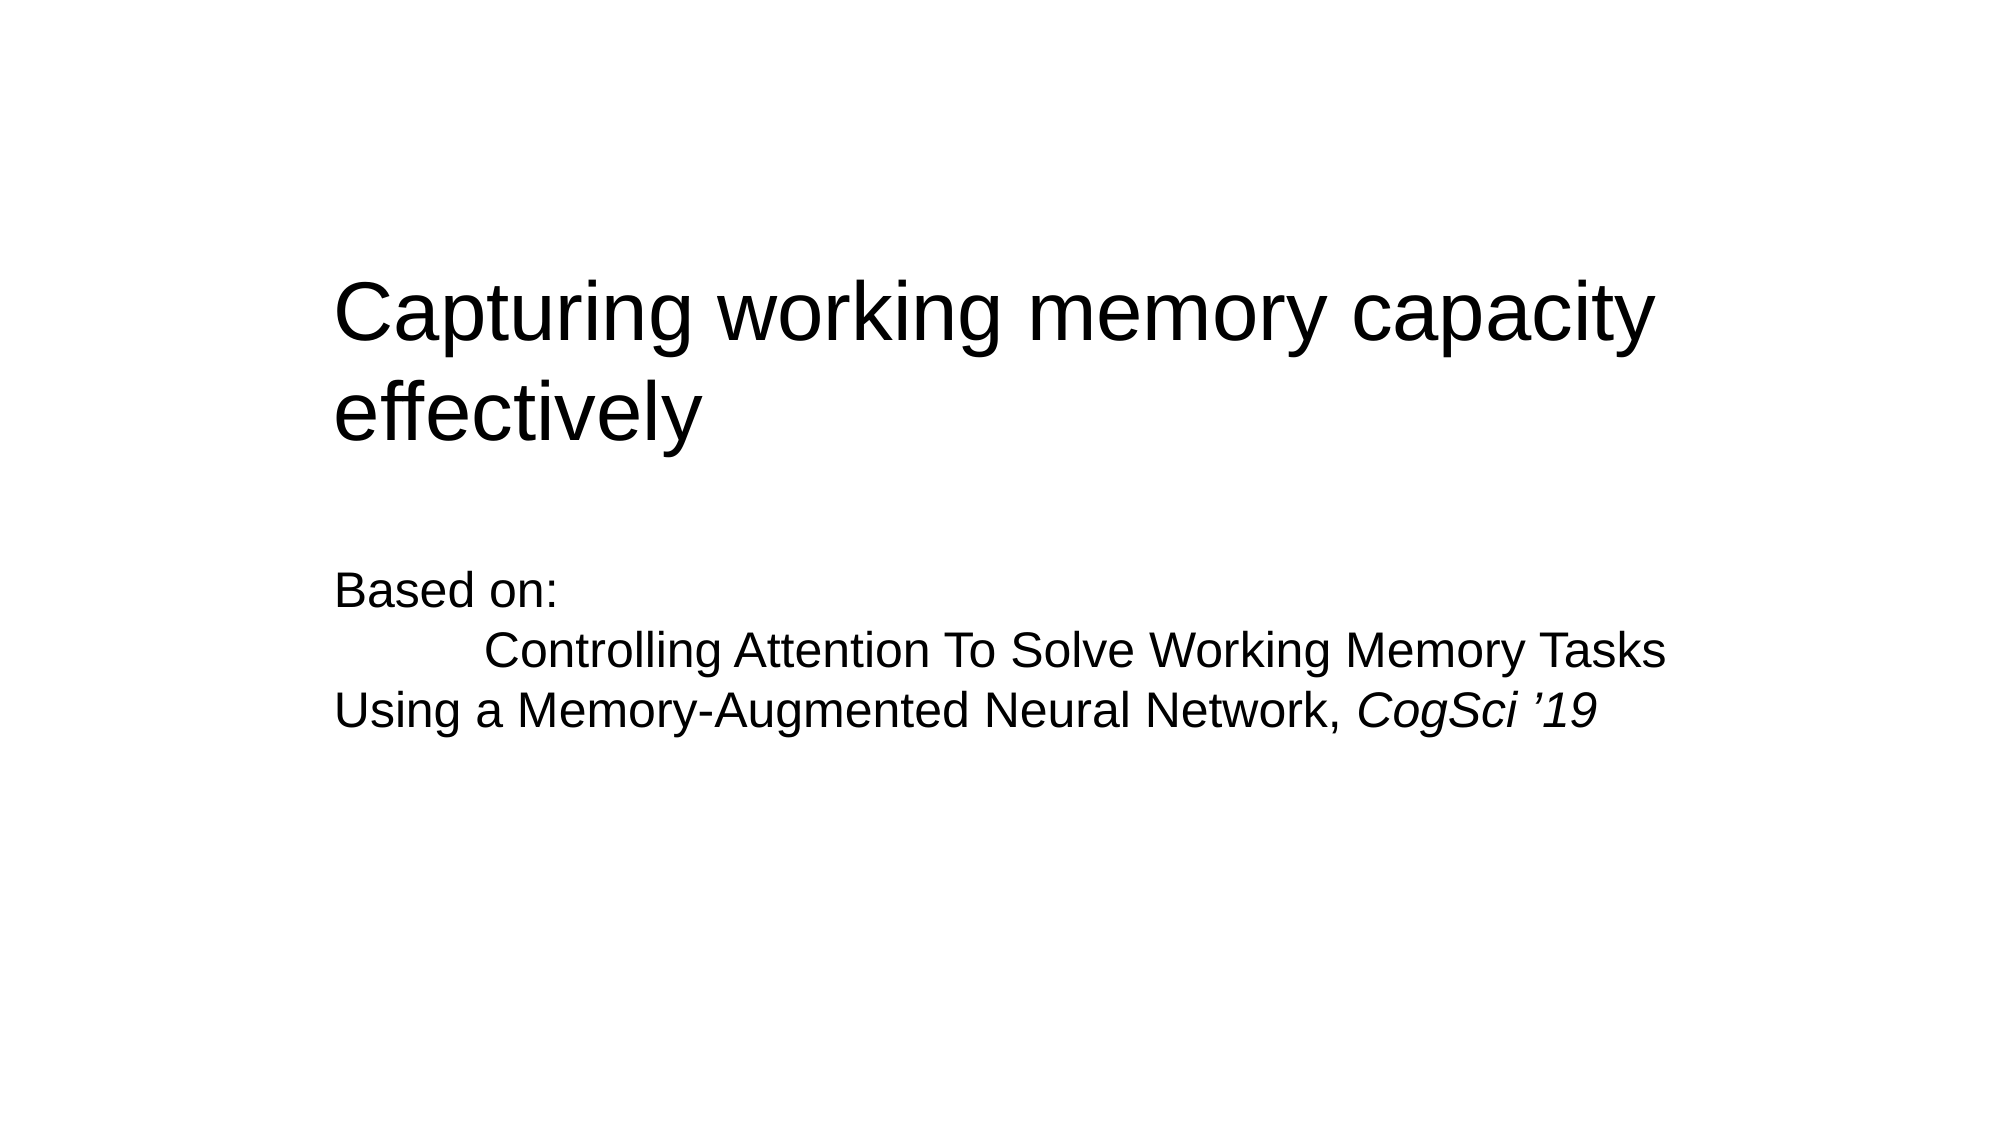

Capturing working memory capacity effectively
Based on:
	Controlling Attention To Solve Working Memory Tasks 	Using a Memory-Augmented Neural Network, CogSci ’19